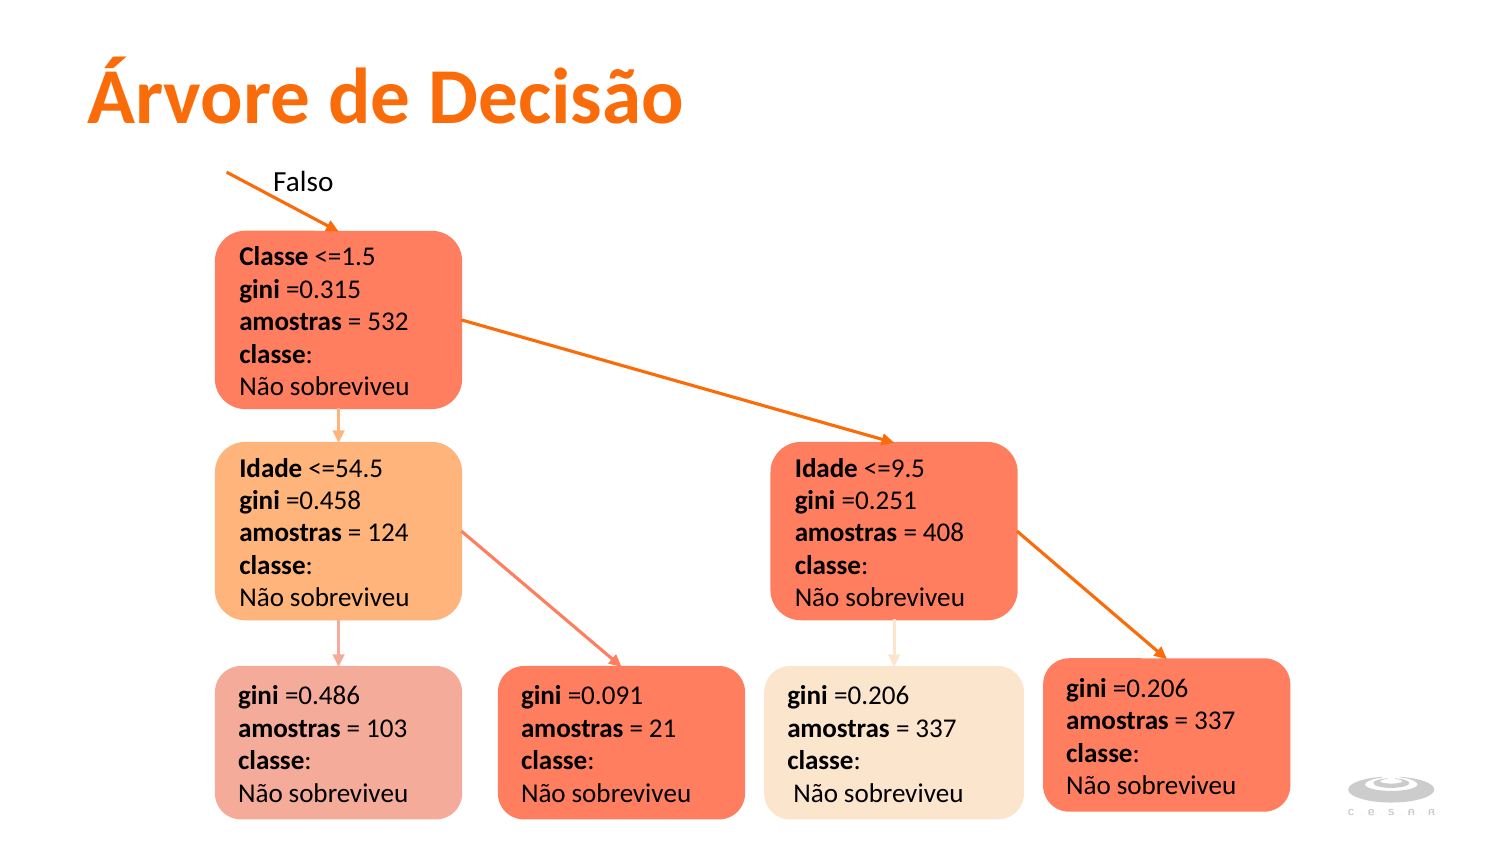

# Árvore de Decisão
Falso
Classe <=1.5
gini =0.315
amostras = 532
classe:
Não sobreviveu
Idade <=54.5
gini =0.458
amostras = 124
classe:
Não sobreviveu
Idade <=9.5
gini =0.251
amostras = 408
classe:
Não sobreviveu
gini =0.206
amostras = 337
classe:
Não sobreviveu
gini =0.486
amostras = 103
classe:
Não sobreviveu
gini =0.091
amostras = 21
classe:
Não sobreviveu
gini =0.206
amostras = 337
classe:
 Não sobreviveu